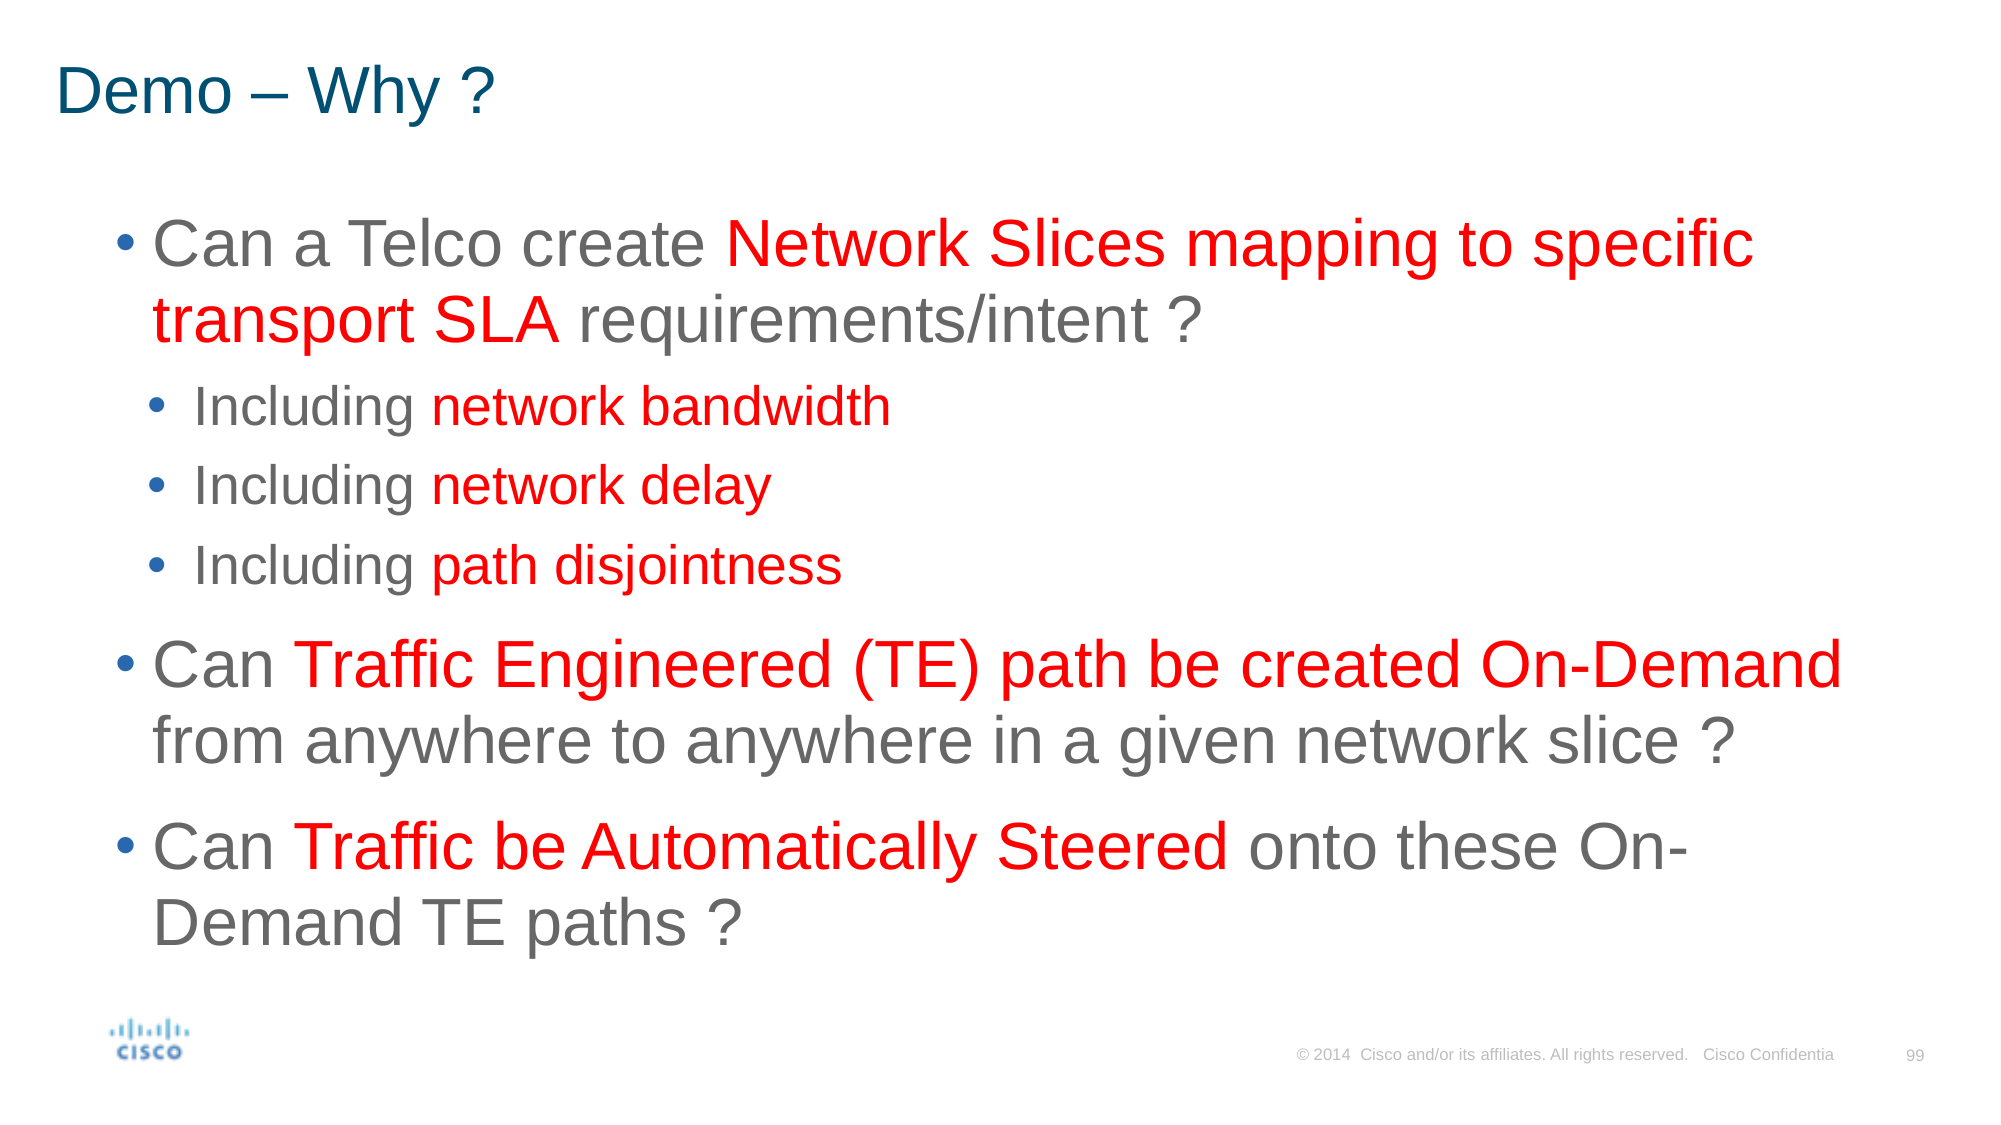

Demo – Why ?
Can a Telco create Network Slices mapping to specific transport SLA requirements/intent ?
Including network bandwidth
Including network delay
Including path disjointness
Can Traffic Engineered (TE) path be created On-Demand from anywhere to anywhere in a given network slice ?
Can Traffic be Automatically Steered onto these On-Demand TE paths ?